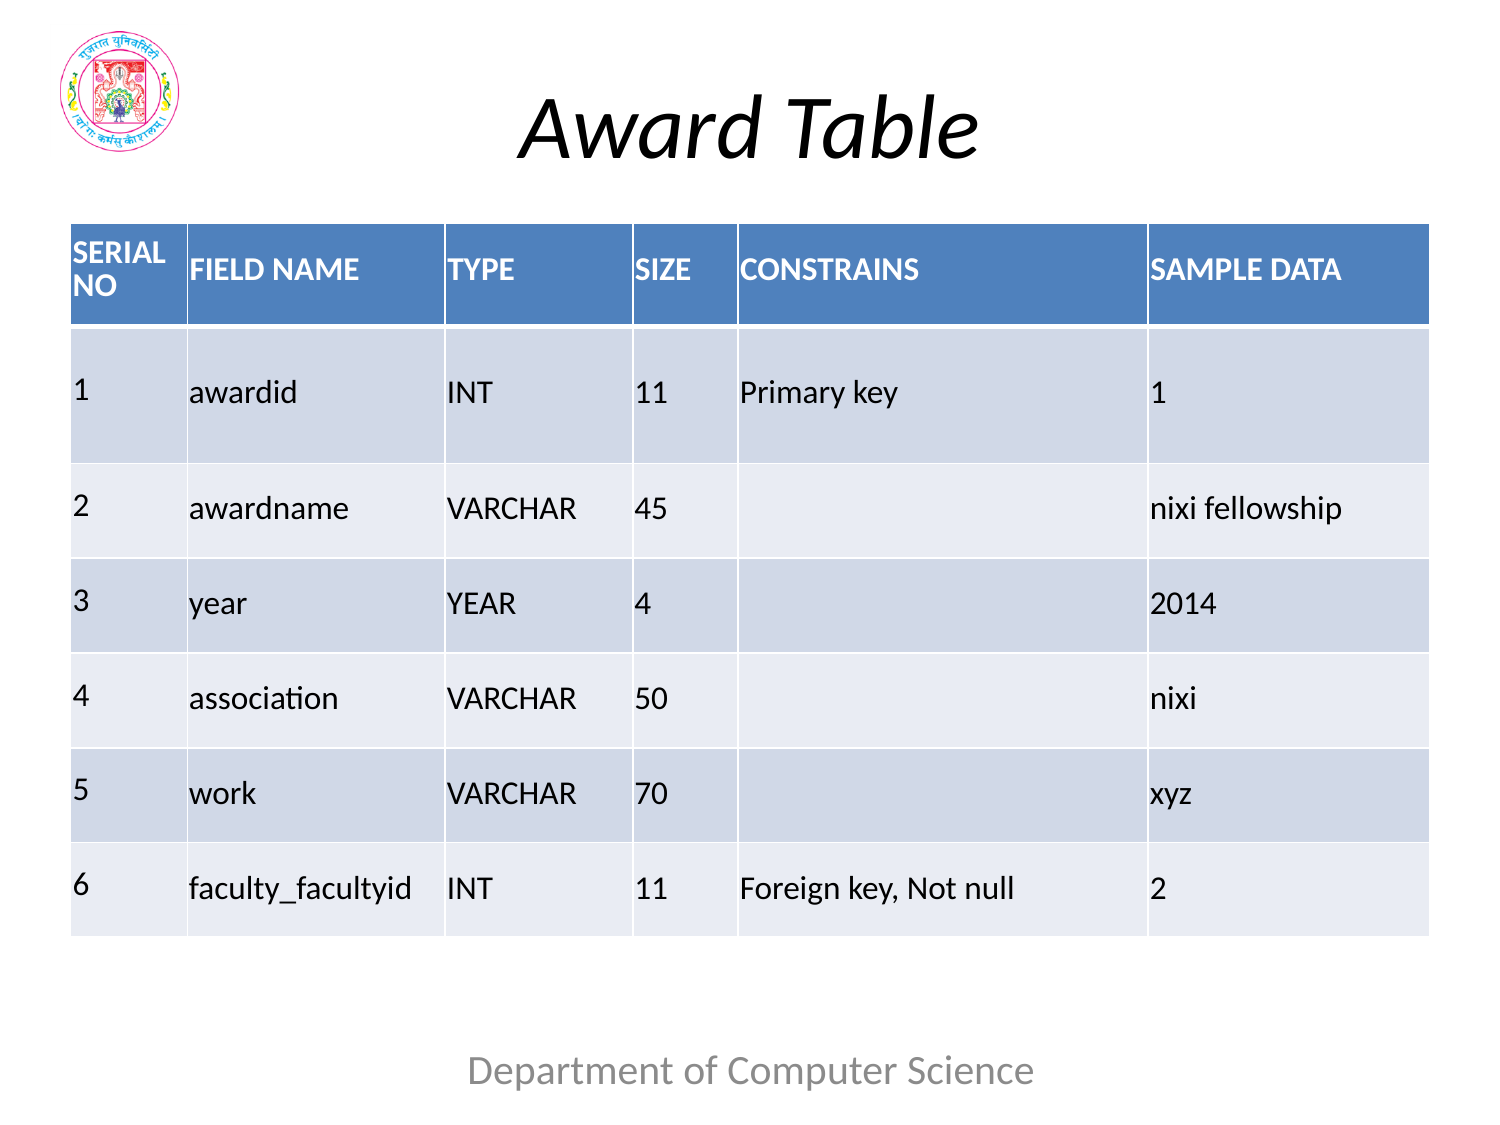

# Award Table
| SERIAL NO | FIELD NAME | TYPE | SIZE | CONSTRAINS | SAMPLE DATA |
| --- | --- | --- | --- | --- | --- |
| 1 | awardid | INT | 11 | Primary key | 1 |
| 2 | awardname | VARCHAR | 45 |  | nixi fellowship |
| 3 | year | YEAR | 4 |  | 2014 |
| 4 | association | VARCHAR | 50 |  | nixi |
| 5 | work | VARCHAR | 70 |  | xyz |
| 6 | faculty\_facultyid | INT | 11 | Foreign key, Not null | 2 |
Department of Computer Science
23